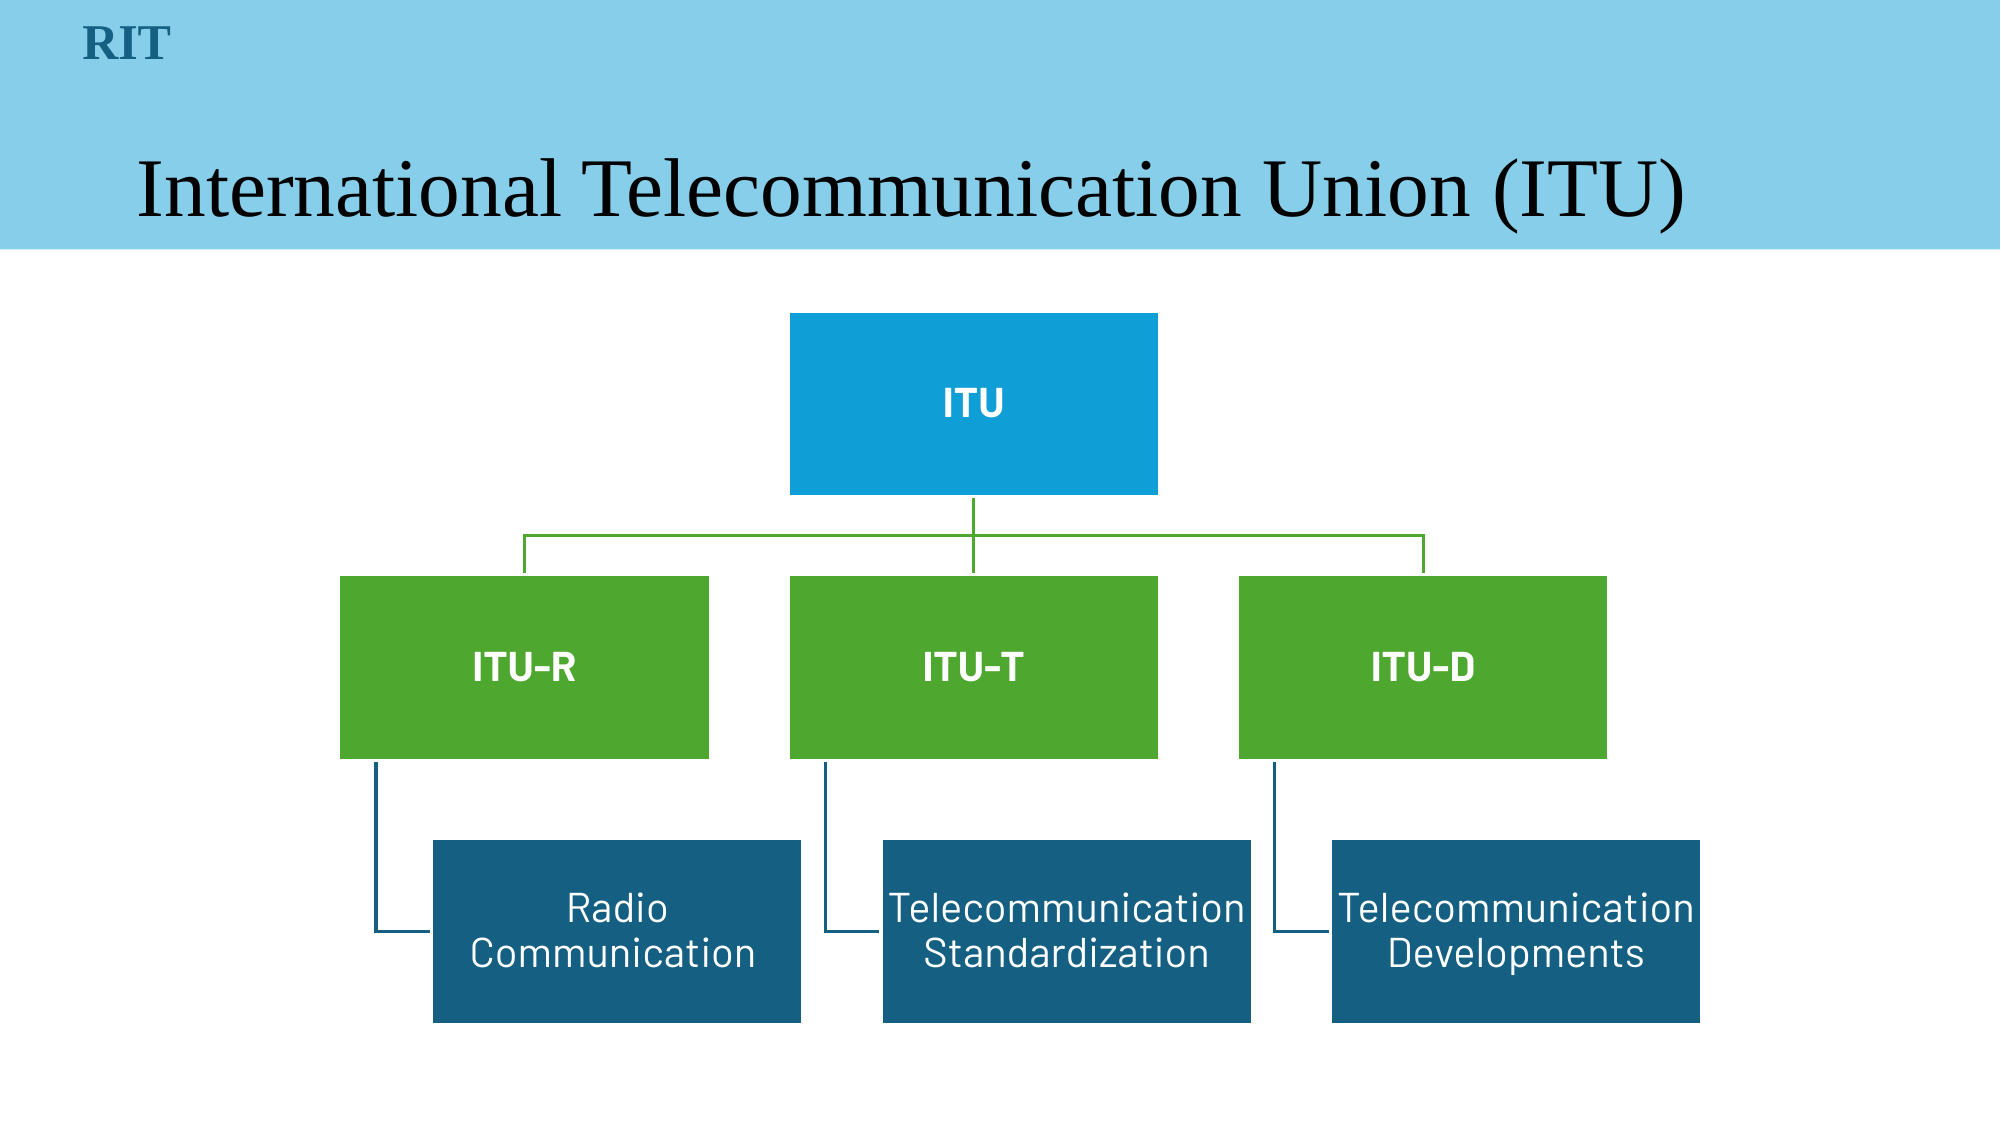

RIT
International Telecommunication Union (ITU)

ITU
ITU-R
Radio Communication
ITU-T
Telecommunication Standardization
ITU-D
Telecommunication Developments